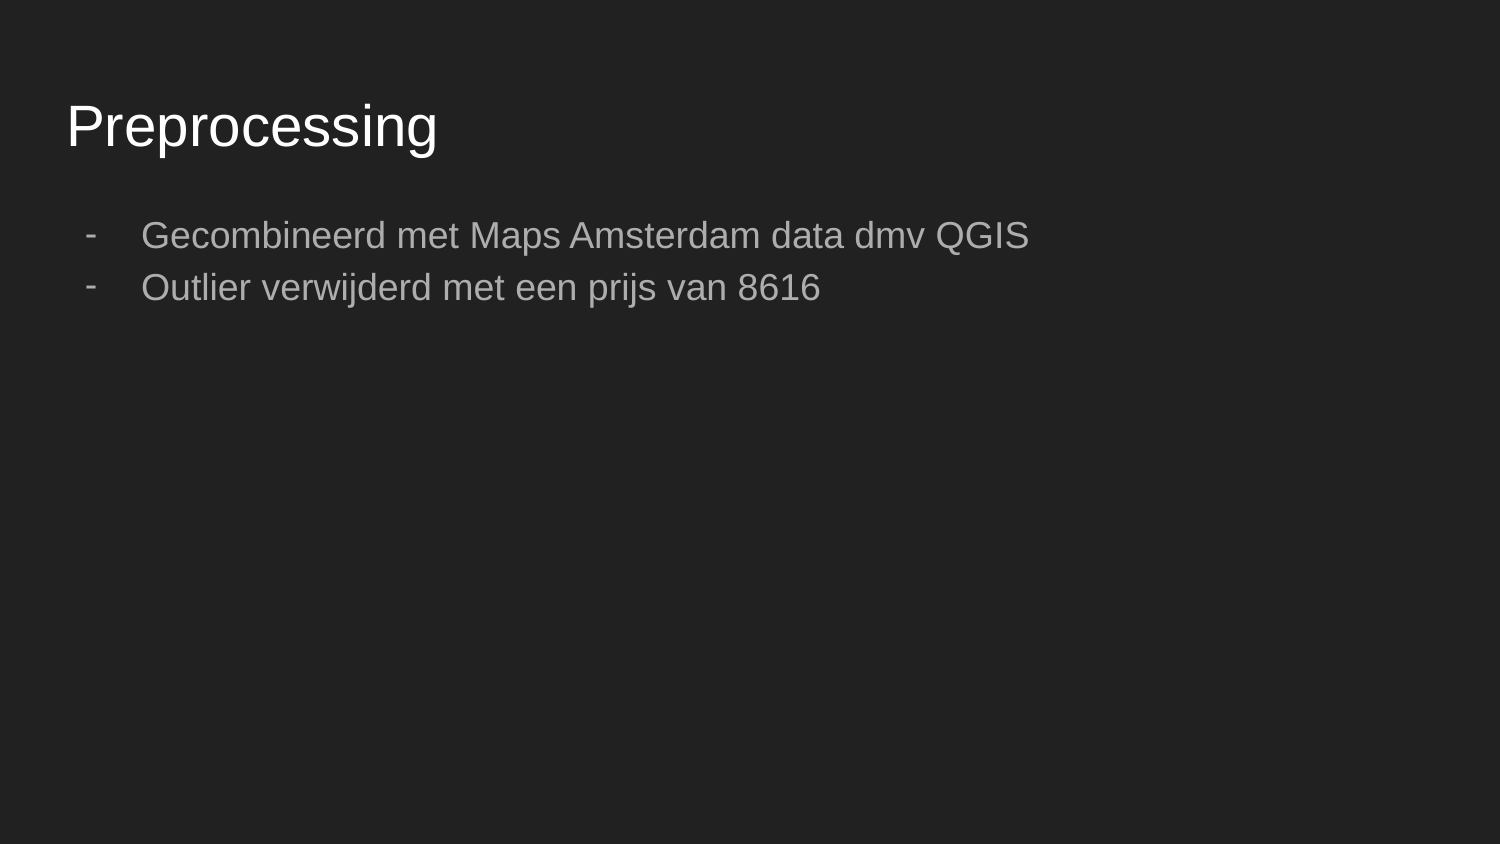

# Preprocessing
Gecombineerd met Maps Amsterdam data dmv QGIS
Outlier verwijderd met een prijs van 8616